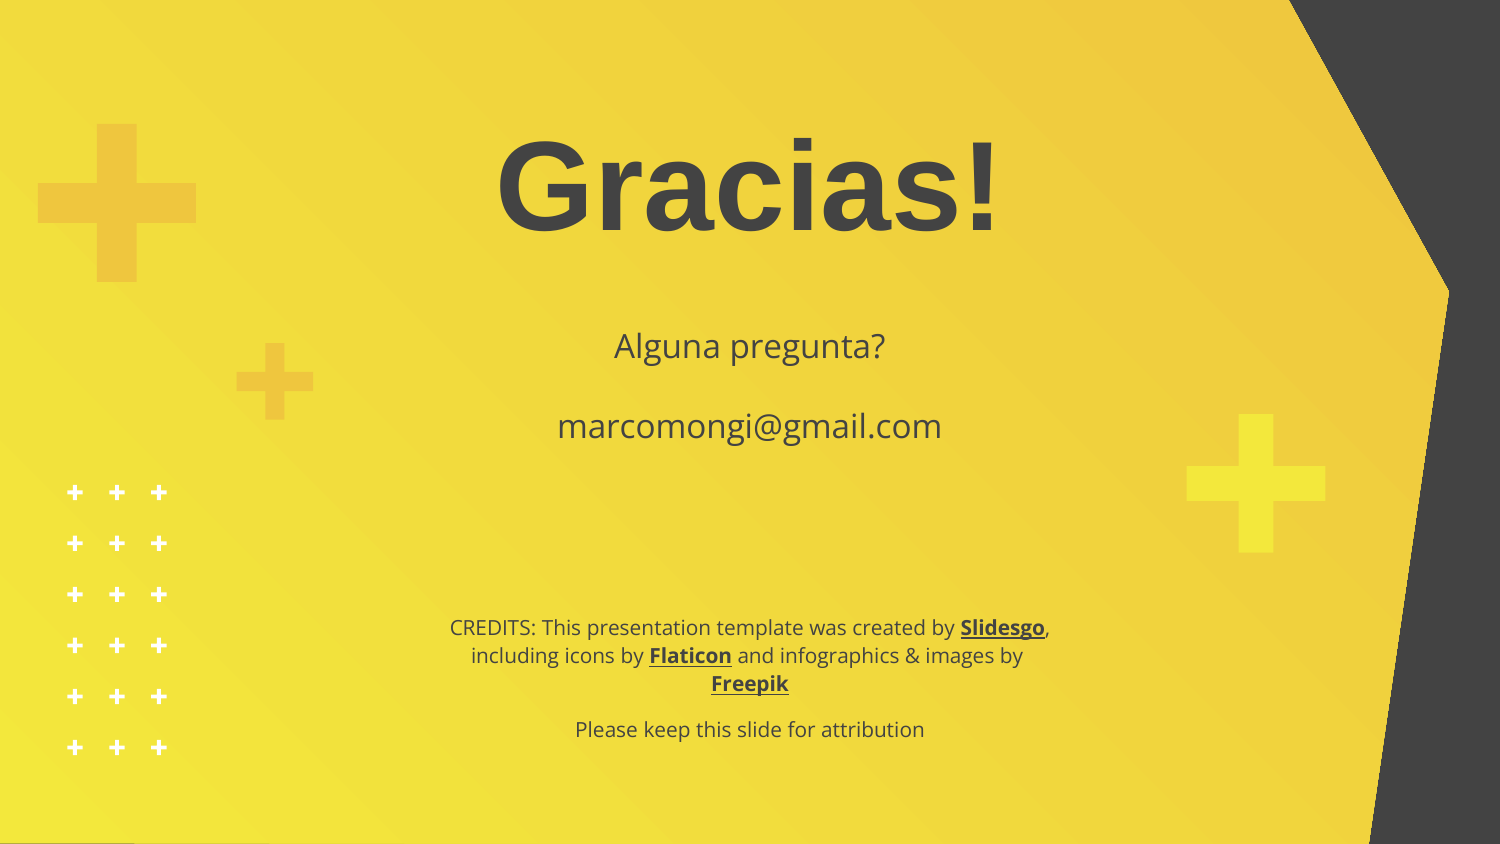

# Gracias!
Alguna pregunta?

marcomongi@gmail.com

Please keep this slide for attribution